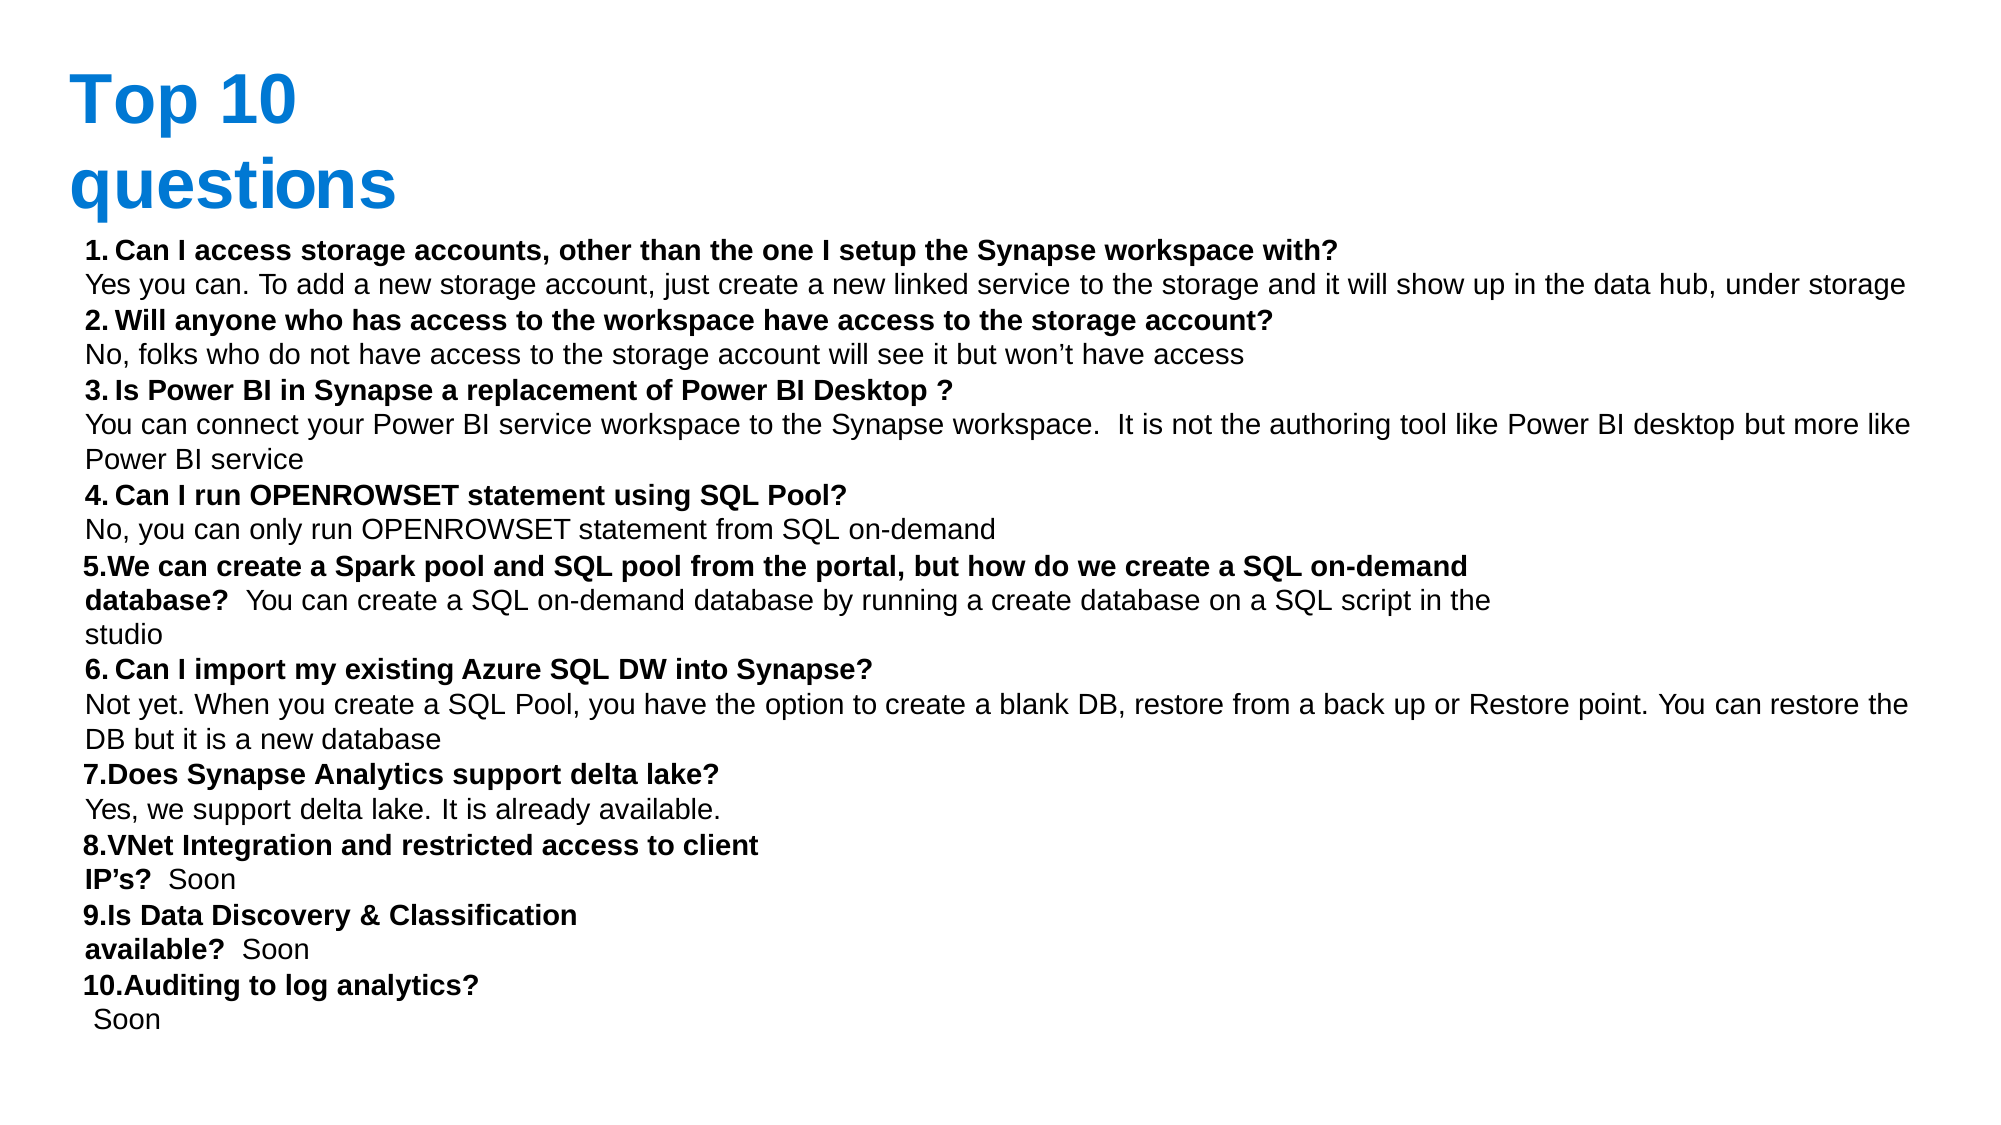

# Top 10 questions
Can I access storage accounts, other than the one I setup the Synapse workspace with?
Yes you can. To add a new storage account, just create a new linked service to the storage and it will show up in the data hub, under storage
Will anyone who has access to the workspace have access to the storage account?
No, folks who do not have access to the storage account will see it but won’t have access
Is Power BI in Synapse a replacement of Power BI Desktop ?
You can connect your Power BI service workspace to the Synapse workspace. It is not the authoring tool like Power BI desktop but more like
Power BI service
Can I run OPENROWSET statement using SQL Pool?
No, you can only run OPENROWSET statement from SQL on-demand
We can create a Spark pool and SQL pool from the portal, but how do we create a SQL on-demand database?  You can create a SQL on-demand database by running a create database on a SQL script in the studio
Can I import my existing Azure SQL DW into Synapse?
Not yet. When you create a SQL Pool, you have the option to create a blank DB, restore from a back up or Restore point. You can restore the  DB but it is a new database
Does Synapse Analytics support delta lake?  Yes, we support delta lake. It is already available.
VNet Integration and restricted access to client IP’s?  Soon
Is Data Discovery & Classification available?  Soon
Auditing to log analytics?  Soon